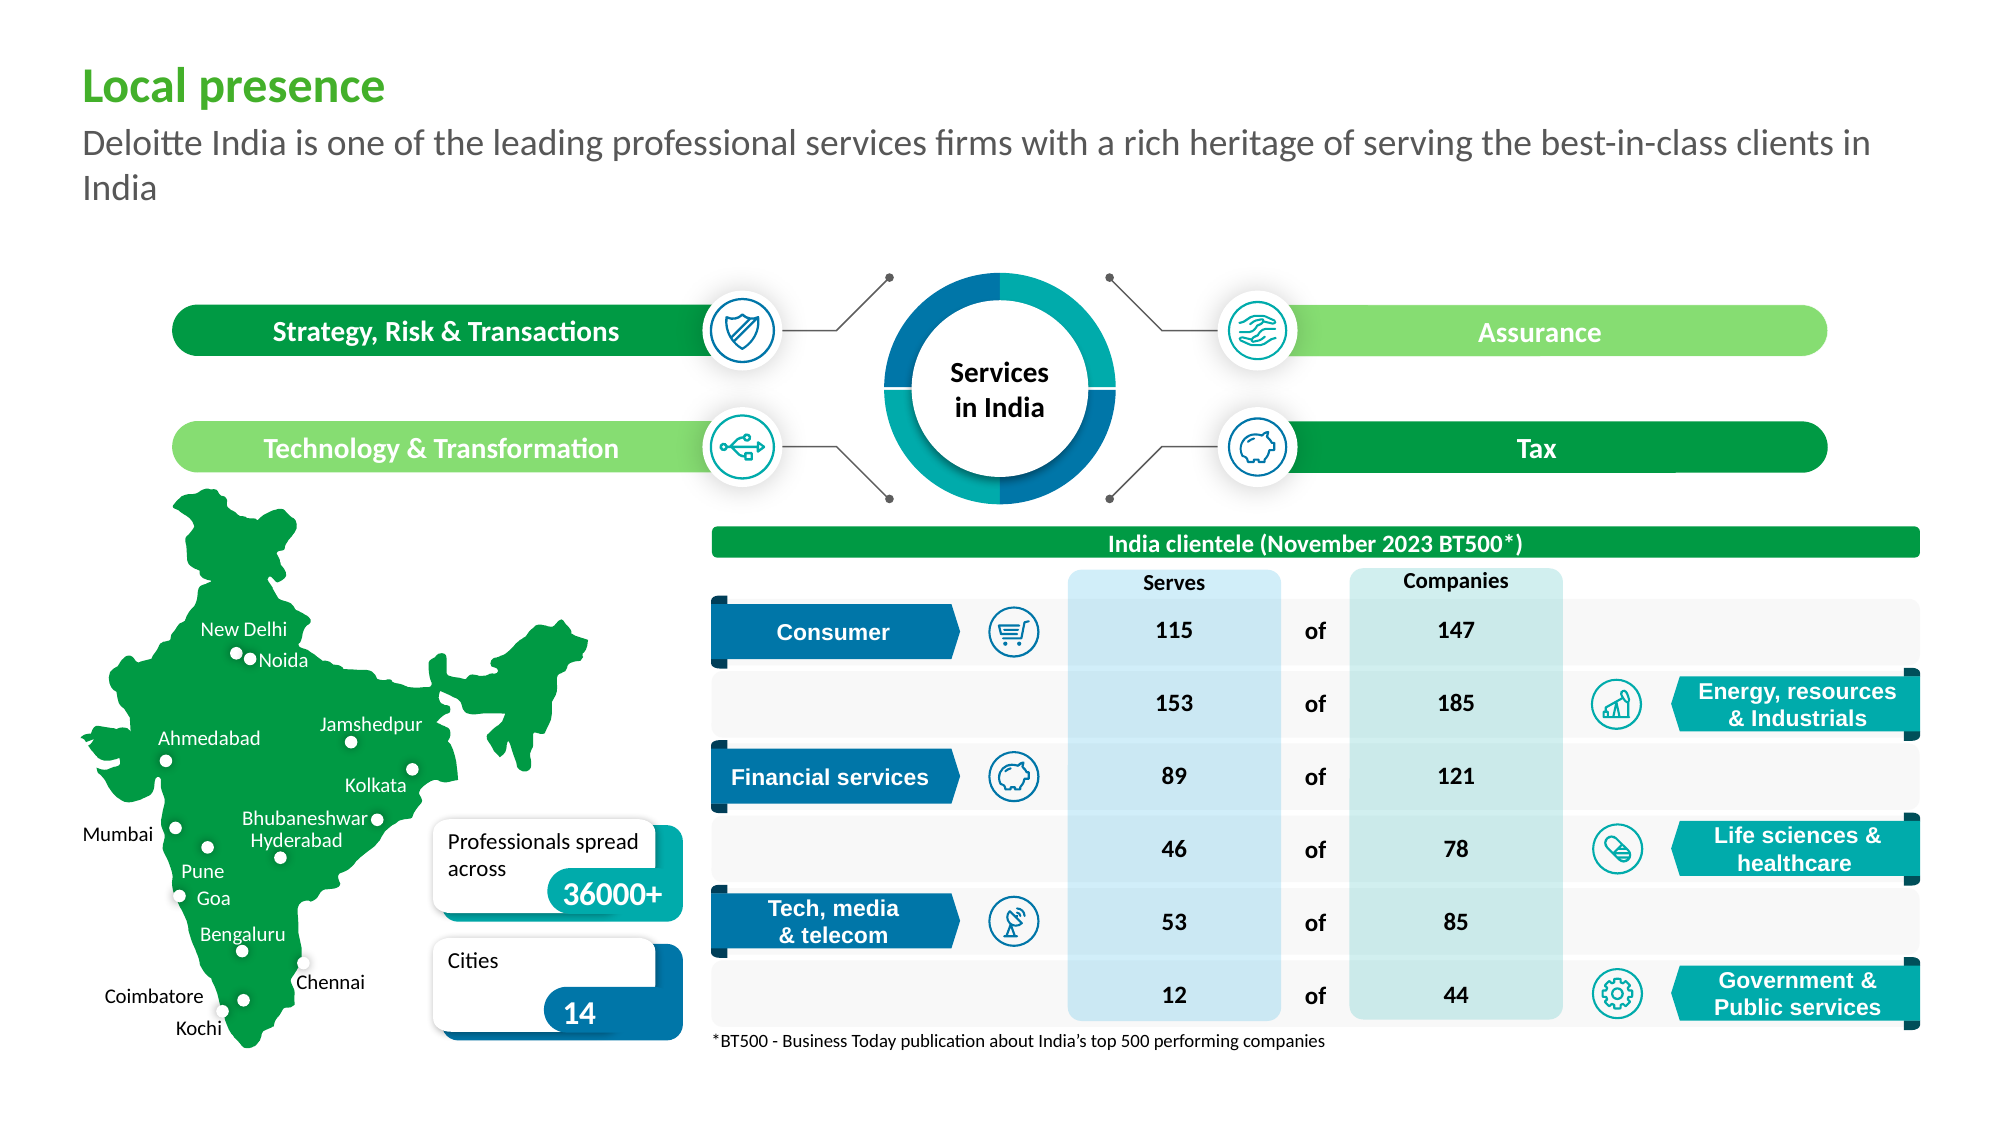

# Local presence
Deloitte India is one of the leading professional services firms with a rich heritage of serving the best-in-class clients in India

Services
in India

Strategy, Risk & Transactions
Assurance

Technology & Transformation
Tax

New Delhi

Jamshedpur
Ahmedabad

Kolkata
Bhubaneshwar

Mumbai

Hyderabad

Pune
Goa

Bengaluru

Chennai
Coimbatore

Kochi
Noida

India clientele (November 2023 BT500*)
Companies
Serves

115
147
of
of
of
of
of
of
153
185
89
121
46
78
53
85
12
44

Consumer

Energy, resources & Industrials

Financial services

Life sciences & healthcare

Professionals spread across

36000+

Tech, media
& telecom

Cities

Government & Public services

14
*BT500 - Business Today publication about India’s top 500 performing companies